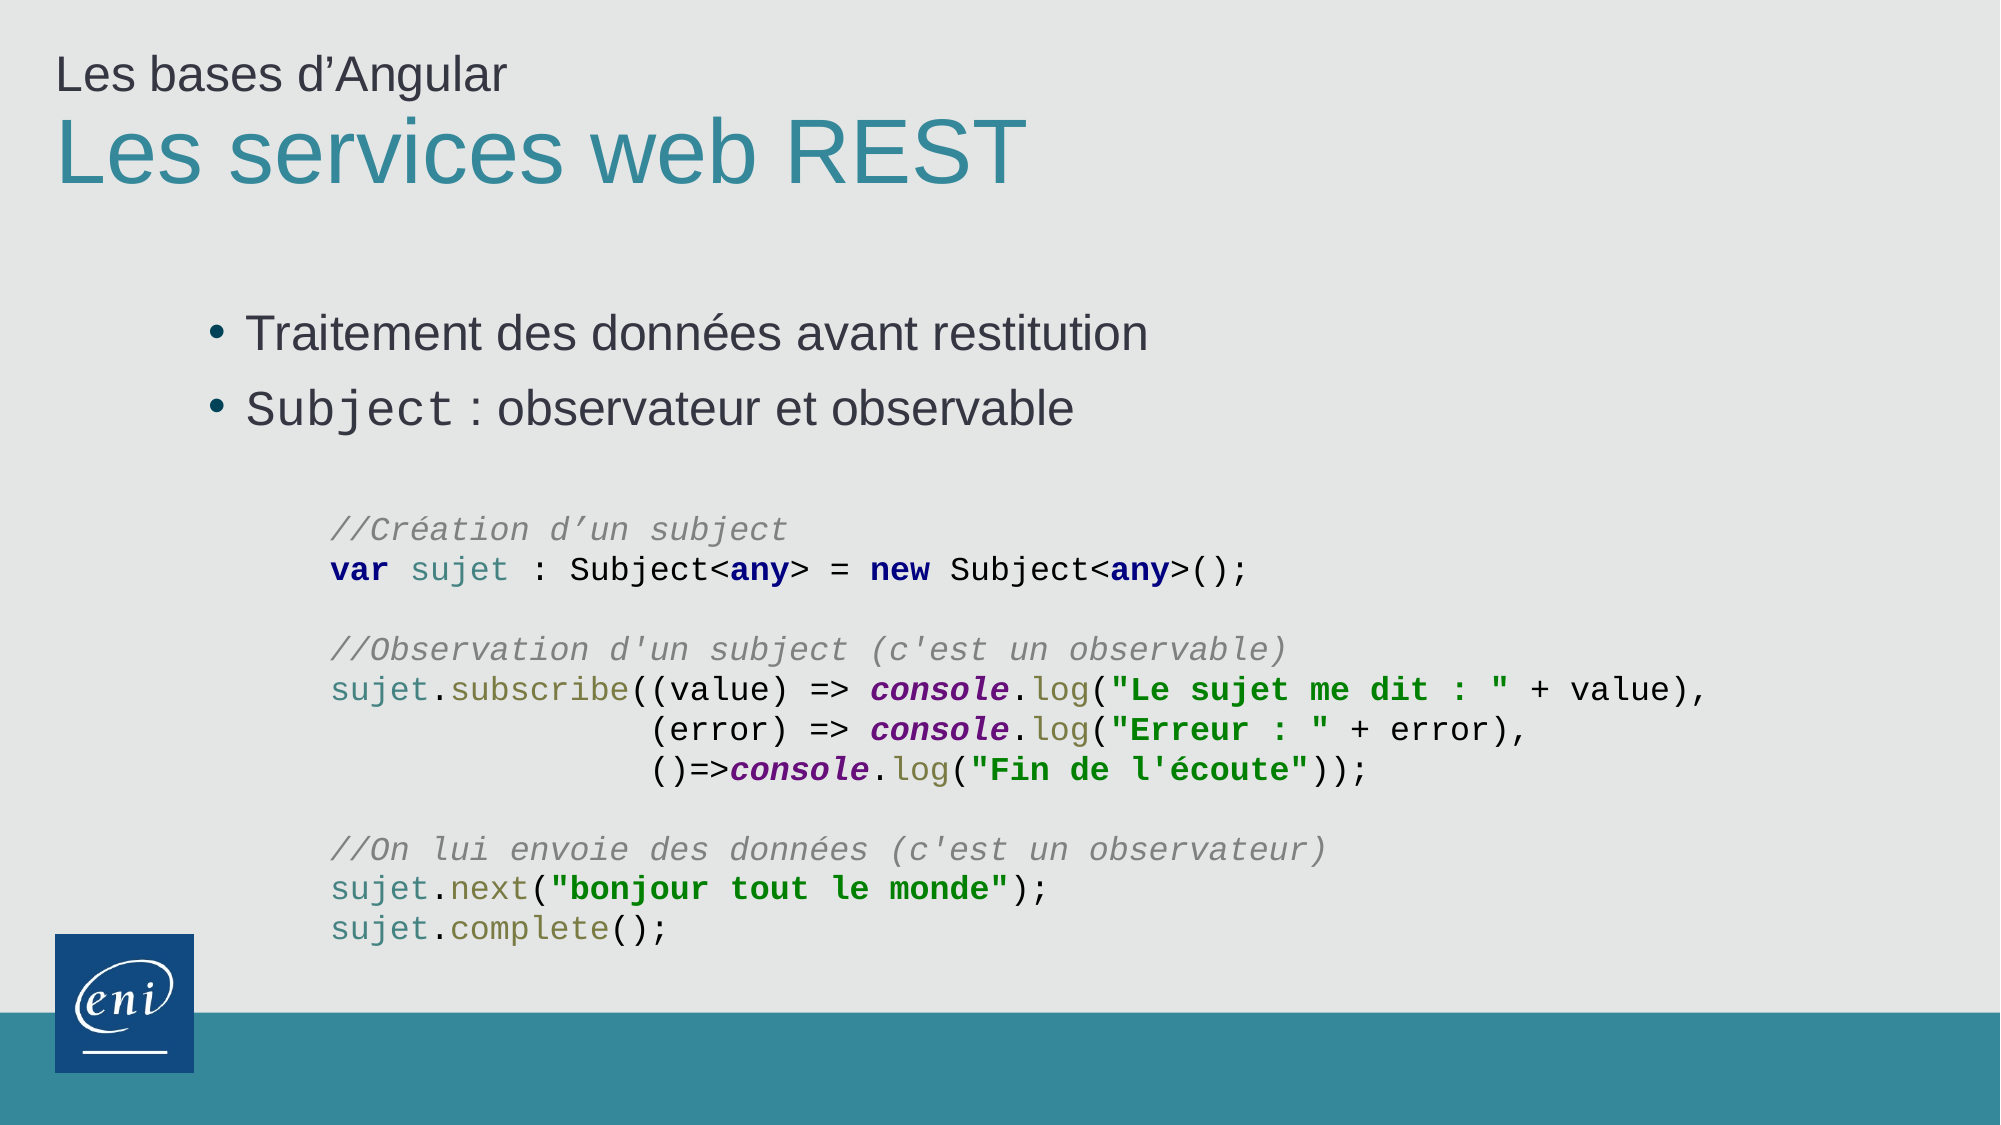

Les bases d’Angular
# Les services web REST
Traitement des données avant restitution
Subject : observateur et observable
//Création d’un subject
var sujet : Subject<any> = new Subject<any>();
//Observation d'un subject (c'est un observable)
sujet.subscribe((value) => console.log("Le sujet me dit : " + value),
                (error) => console.log("Erreur : " + error),
                ()=>console.log("Fin de l'écoute"));
//On lui envoie des données (c'est un observateur)
sujet.next("bonjour tout le monde");
sujet.complete();